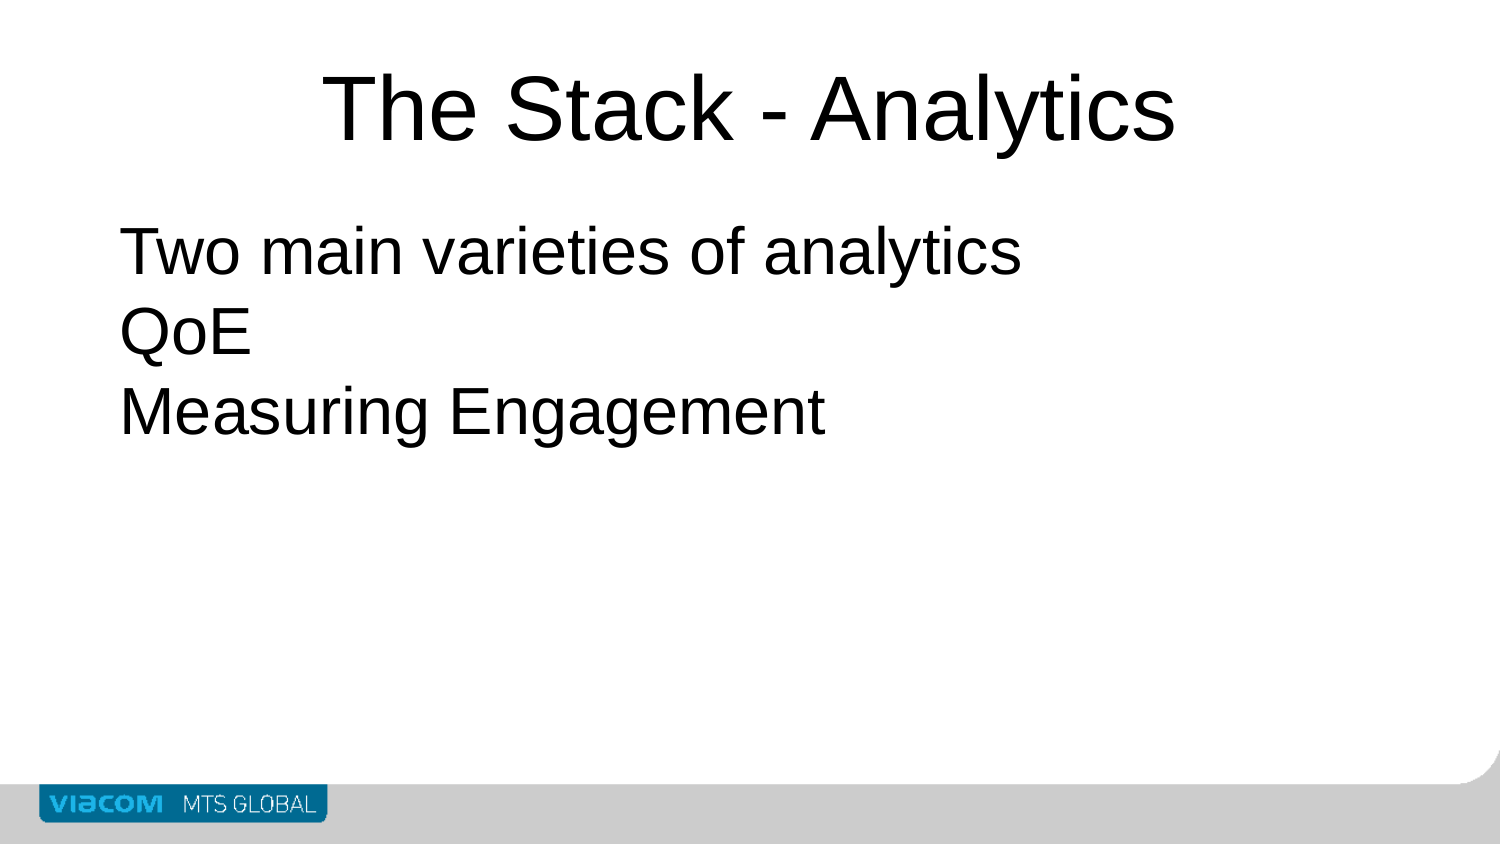

# The Stack - Analytics
Two main varieties of analytics
QoE
Measuring Engagement